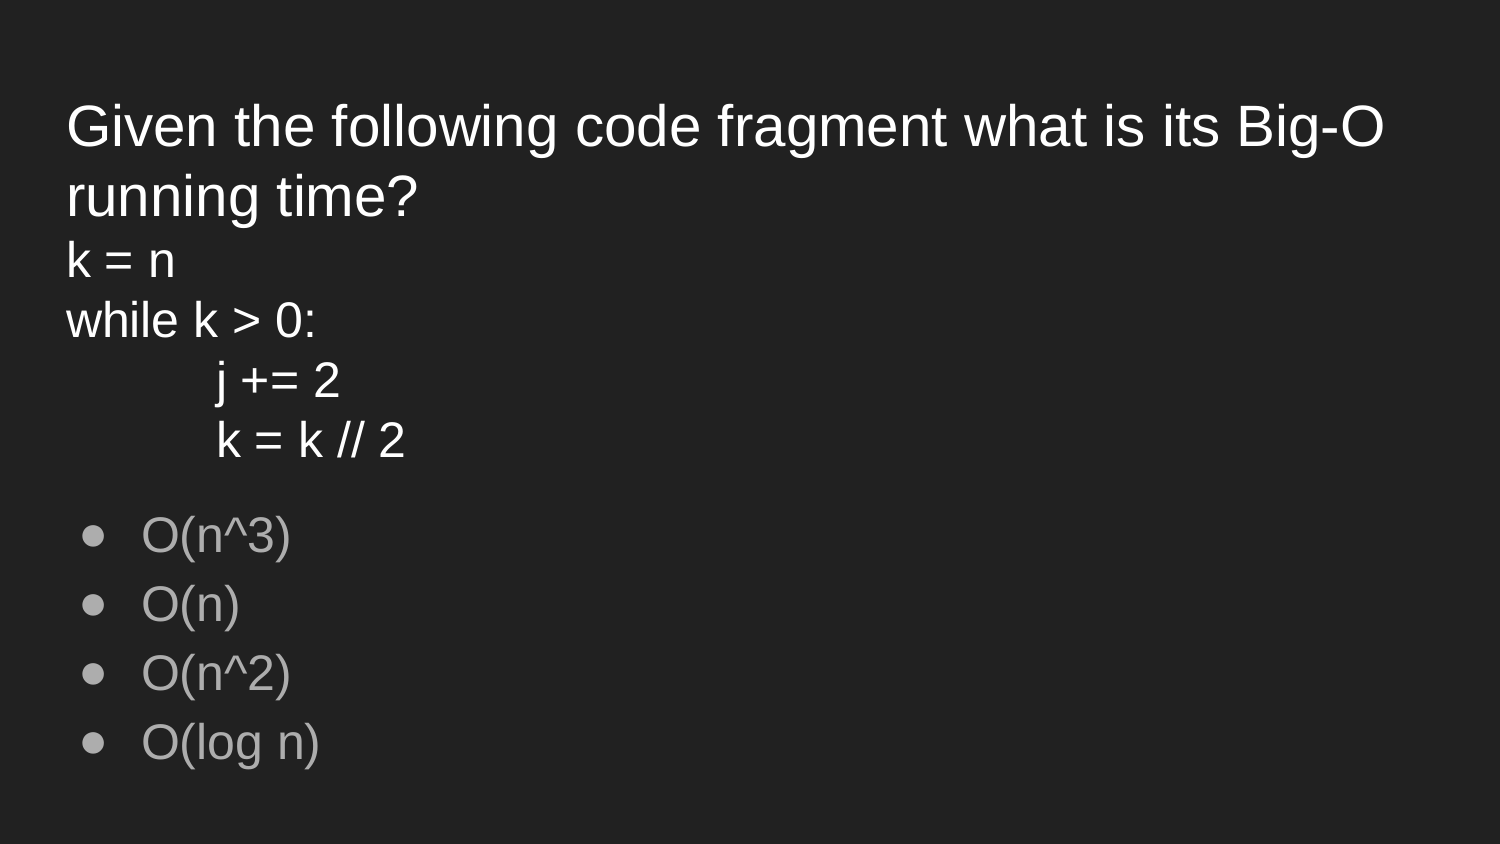

# Given the following code fragment what is its Big-O running time?
k = n
while k > 0:
	j += 2
	k = k // 2

O(n^3)
O(n)
O(n^2)
O(log n)